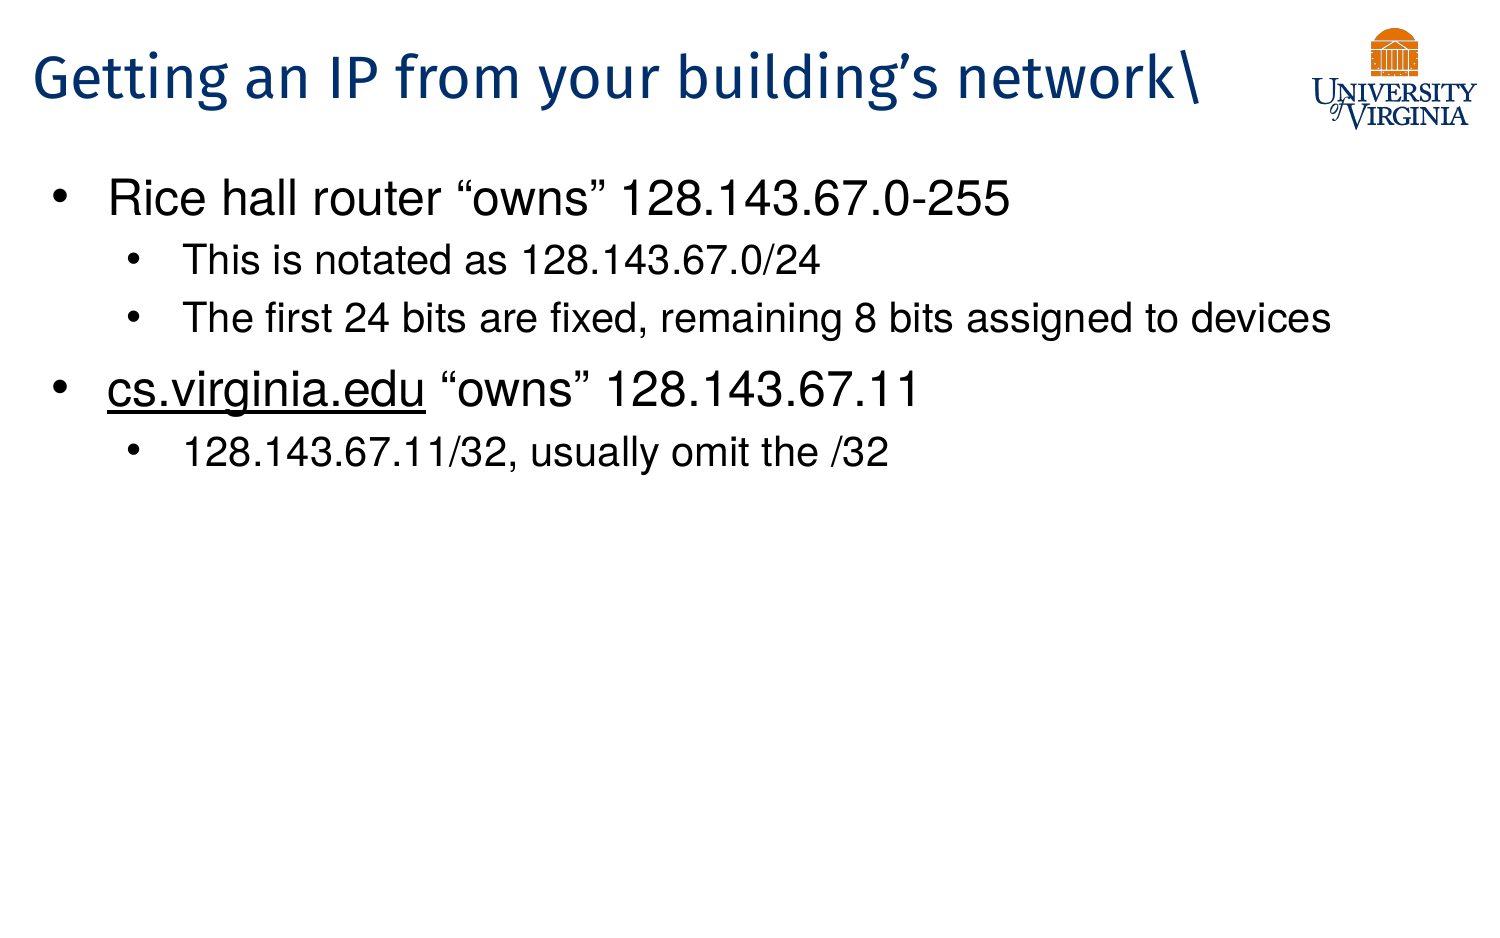

# Getting an IP from your building’s network\
Rice hall router “owns” 128.143.67.0-255
This is notated as 128.143.67.0/24
The first 24 bits are fixed, remaining 8 bits assigned to devices
cs.virginia.edu “owns” 128.143.67.11
128.143.67.11/32, usually omit the /32